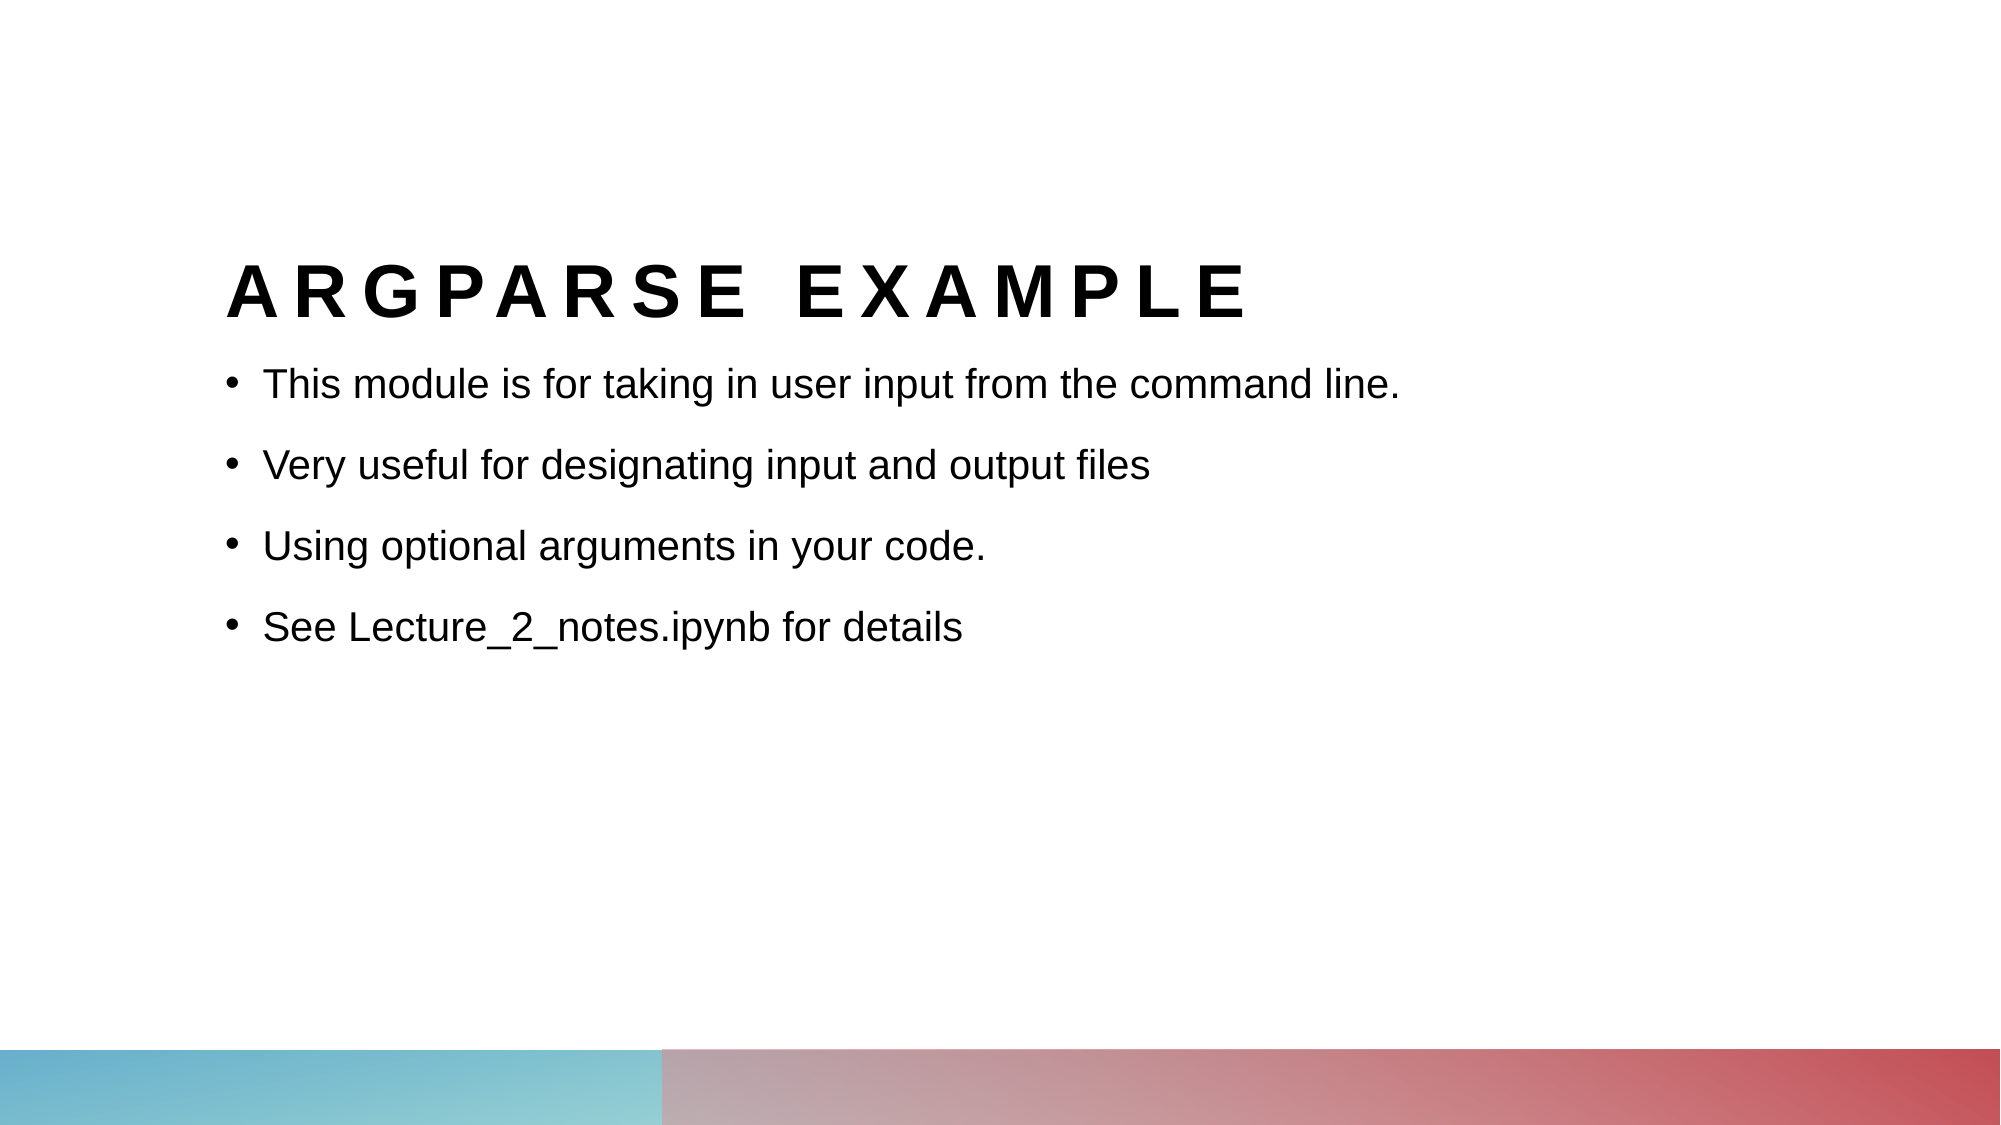

# ArgPARSE Example
This module is for taking in user input from the command line.
Very useful for designating input and output files
Using optional arguments in your code.
See Lecture_2_notes.ipynb for details